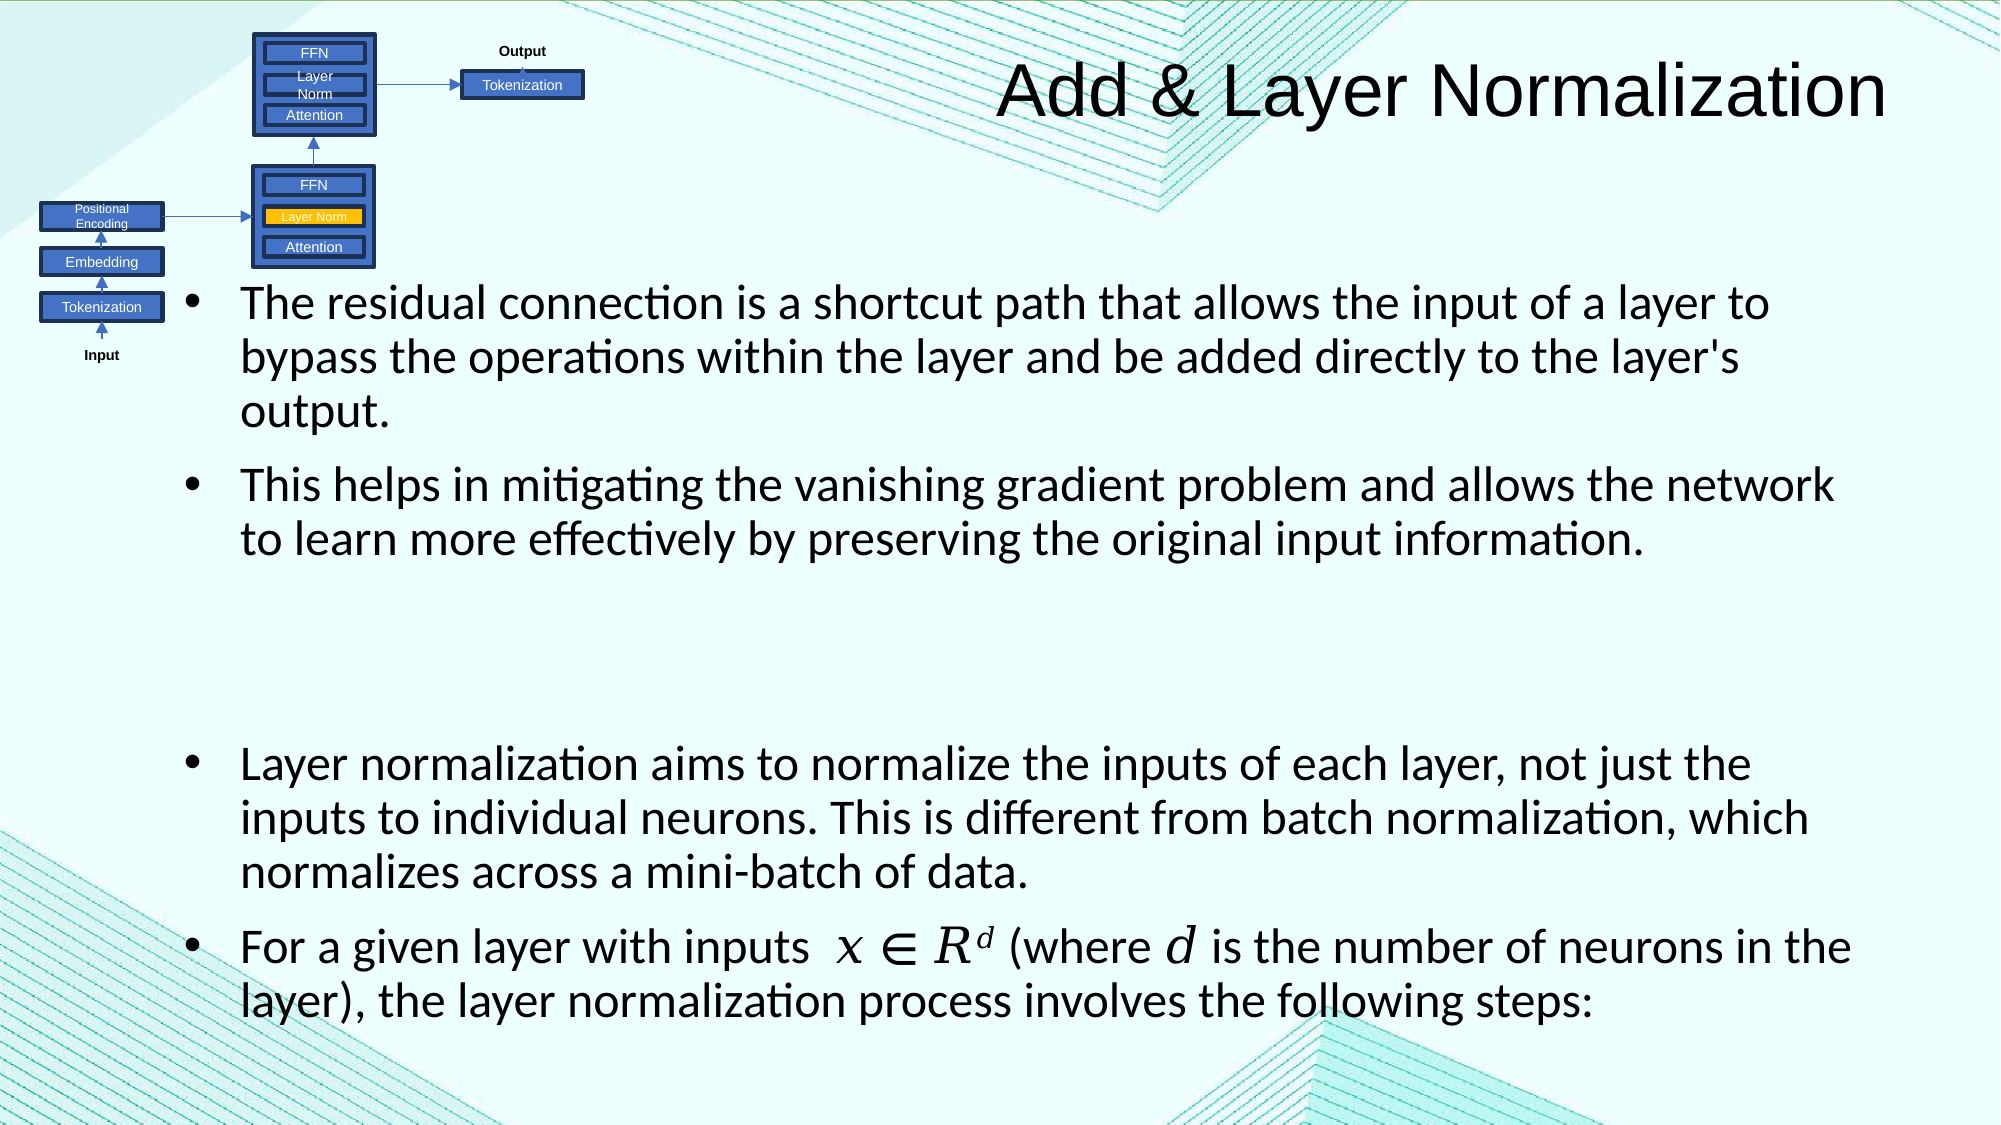

FFN
Layer Norm
Attention
Output
Tokenization

FFN
Layer Norm
Attention
Positional Encoding
Embedding
Tokenization
Input
Add & Layer Normalization
The residual connection is a shortcut path that allows the input of a layer to bypass the operations within the layer and be added directly to the layer's output.
This helps in mitigating the vanishing gradient problem and allows the network to learn more effectively by preserving the original input information.

Layer normalization aims to normalize the inputs of each layer, not just the inputs to individual neurons. This is different from batch normalization, which normalizes across a mini-batch of data.
For a given layer with inputs  𝑥 ∈ 𝑅𝑑 (where 𝑑 is the number of neurons in the layer), the layer normalization process involves the following steps: